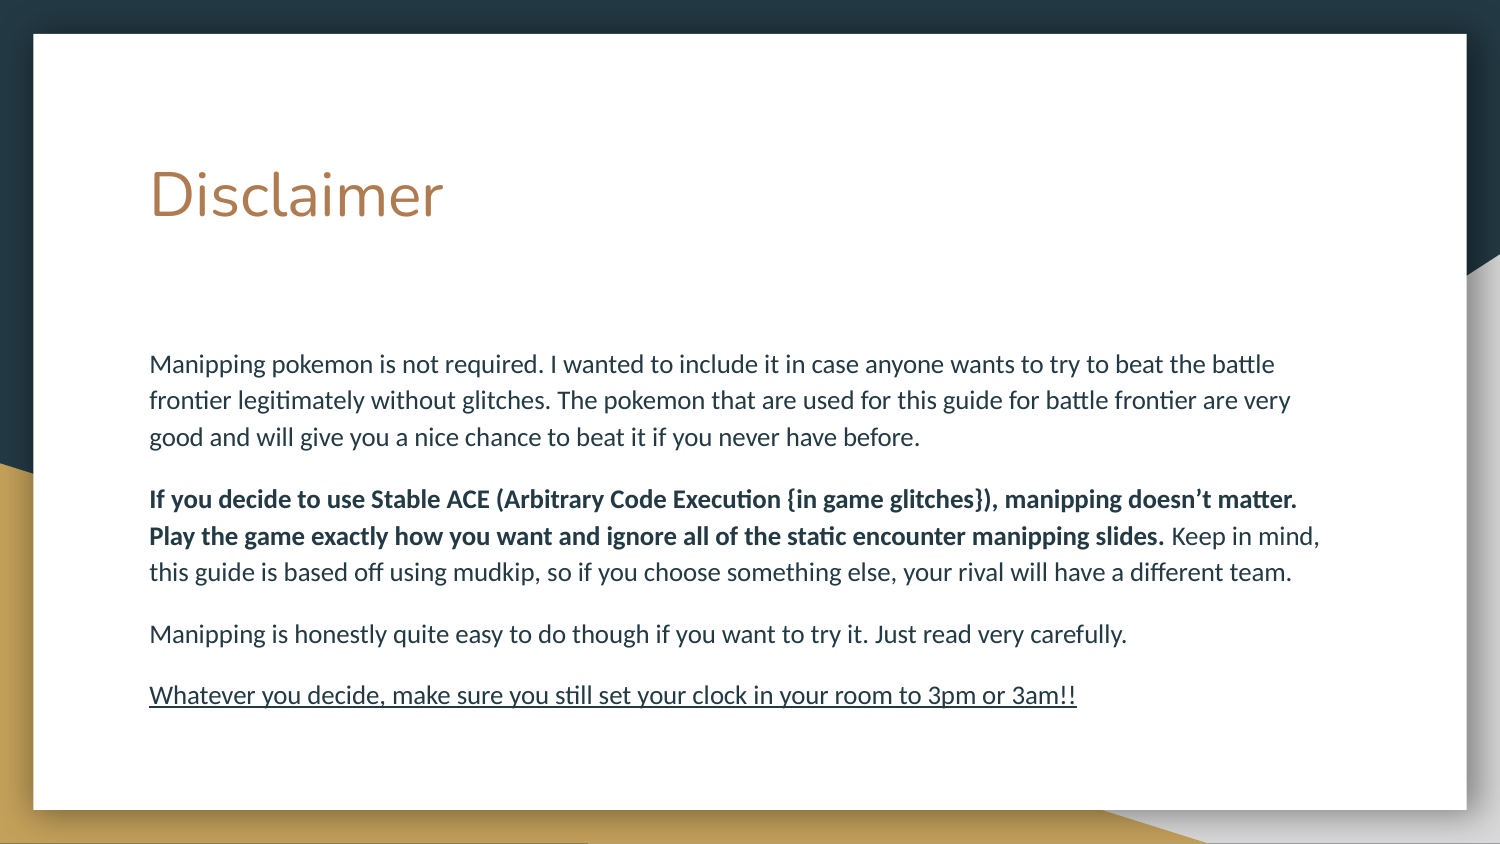

# Disclaimer
Manipping pokemon is not required. I wanted to include it in case anyone wants to try to beat the battle frontier legitimately without glitches. The pokemon that are used for this guide for battle frontier are very good and will give you a nice chance to beat it if you never have before.
If you decide to use Stable ACE (Arbitrary Code Execution {in game glitches}), manipping doesn’t matter. Play the game exactly how you want and ignore all of the static encounter manipping slides. Keep in mind, this guide is based off using mudkip, so if you choose something else, your rival will have a different team.
Manipping is honestly quite easy to do though if you want to try it. Just read very carefully.
Whatever you decide, make sure you still set your clock in your room to 3pm or 3am!!